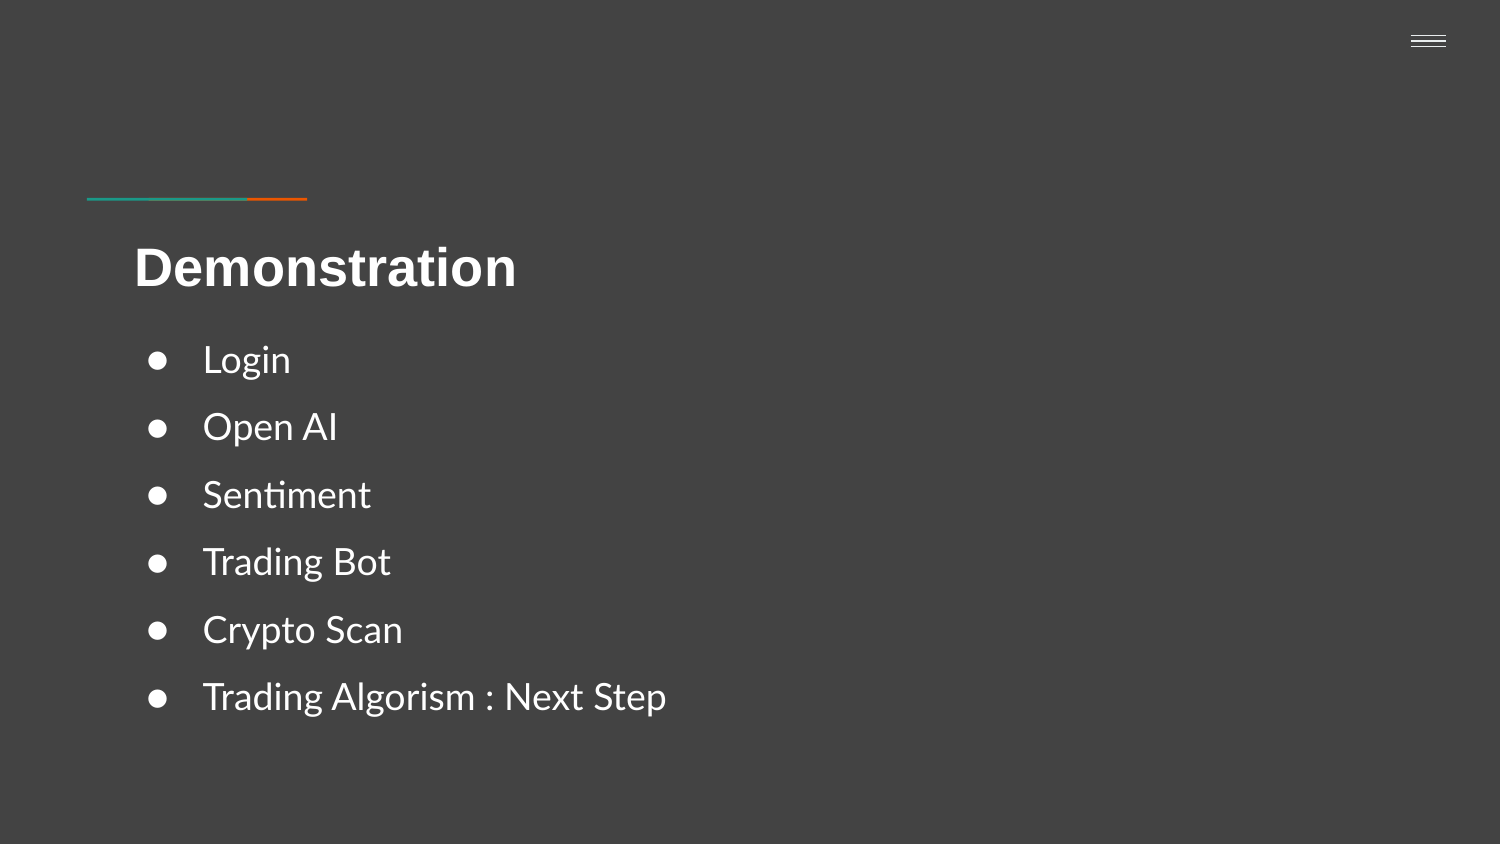

# Demonstration
Login
Open AI
Sentiment
Trading Bot
Crypto Scan
Trading Algorism : Next Step